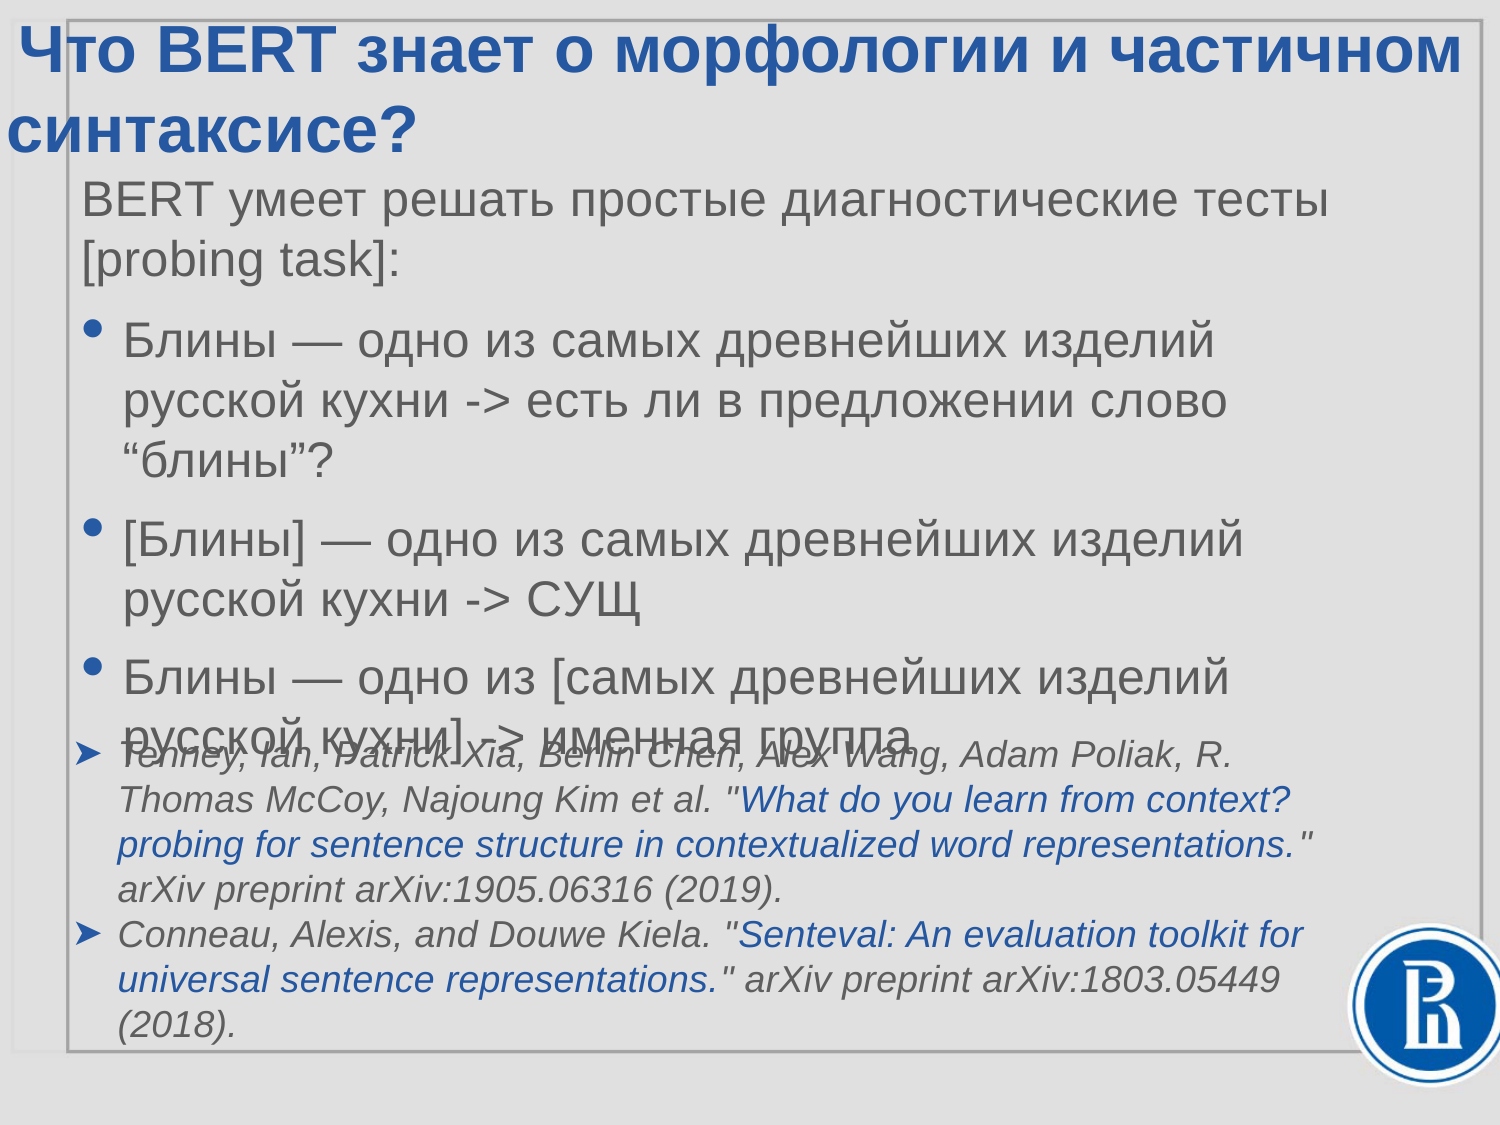

Что BERT знает о морфологии и частичном синтаксисе?
BERT умеет решать простые диагностические тесты [probing task]:
Блины — одно из самых древнейших изделий русской кухни -> есть ли в предложении слово “блины”?
[Блины] — одно из самых древнейших изделий русской кухни -> CУЩ
Блины — одно из [самых древнейших изделий русской кухни] -> именная группа
Tenney, Ian, Patrick Xia, Berlin Chen, Alex Wang, Adam Poliak, R. Thomas McCoy, Najoung Kim et al. "What do you learn from context? probing for sentence structure in contextualized word representations." arXiv preprint arXiv:1905.06316 (2019).
Conneau, Alexis, and Douwe Kiela. "Senteval: An evaluation toolkit for universal sentence representations." arXiv preprint arXiv:1803.05449 (2018).